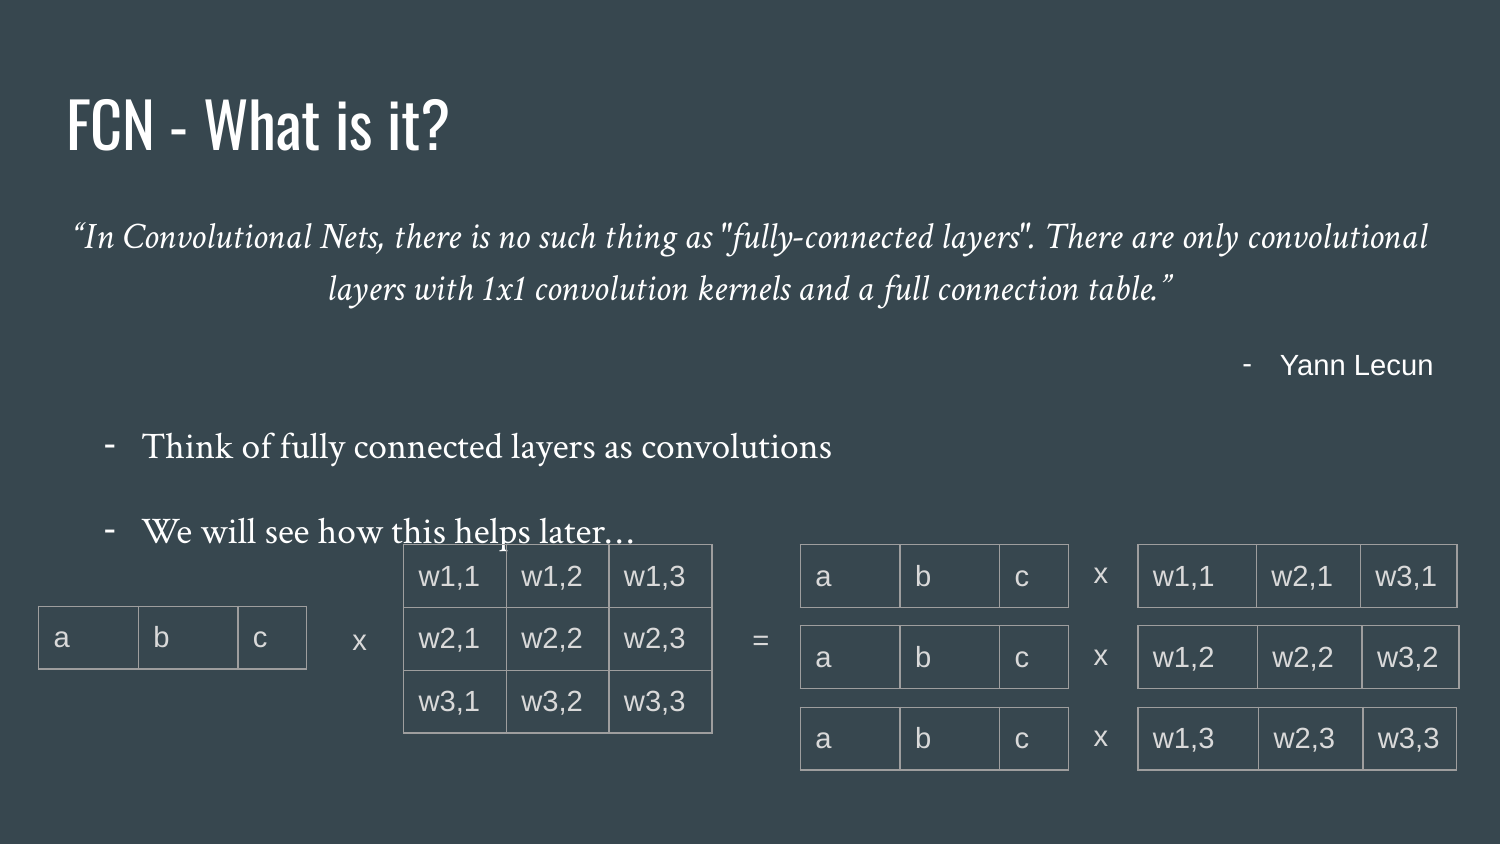

# FCN - What is it?
“In Convolutional Nets, there is no such thing as "fully-connected layers". There are only convolutional layers with 1x1 convolution kernels and a full connection table.”
Yann Lecun
Think of fully connected layers as convolutions
We will see how this helps later…
x
| w1,1 | w1,2 | w1,3 |
| --- | --- | --- |
| w2,1 | w2,2 | w2,3 |
| w3,1 | w3,2 | w3,3 |
| a | b | c |
| --- | --- | --- |
| w1,1 | w2,1 | w3,1 |
| --- | --- | --- |
| a | b | c |
| --- | --- | --- |
x
=
x
| a | b | c |
| --- | --- | --- |
| w1,2 | w2,2 | w3,2 |
| --- | --- | --- |
x
| a | b | c |
| --- | --- | --- |
| w1,3 | w2,3 | w3,3 |
| --- | --- | --- |